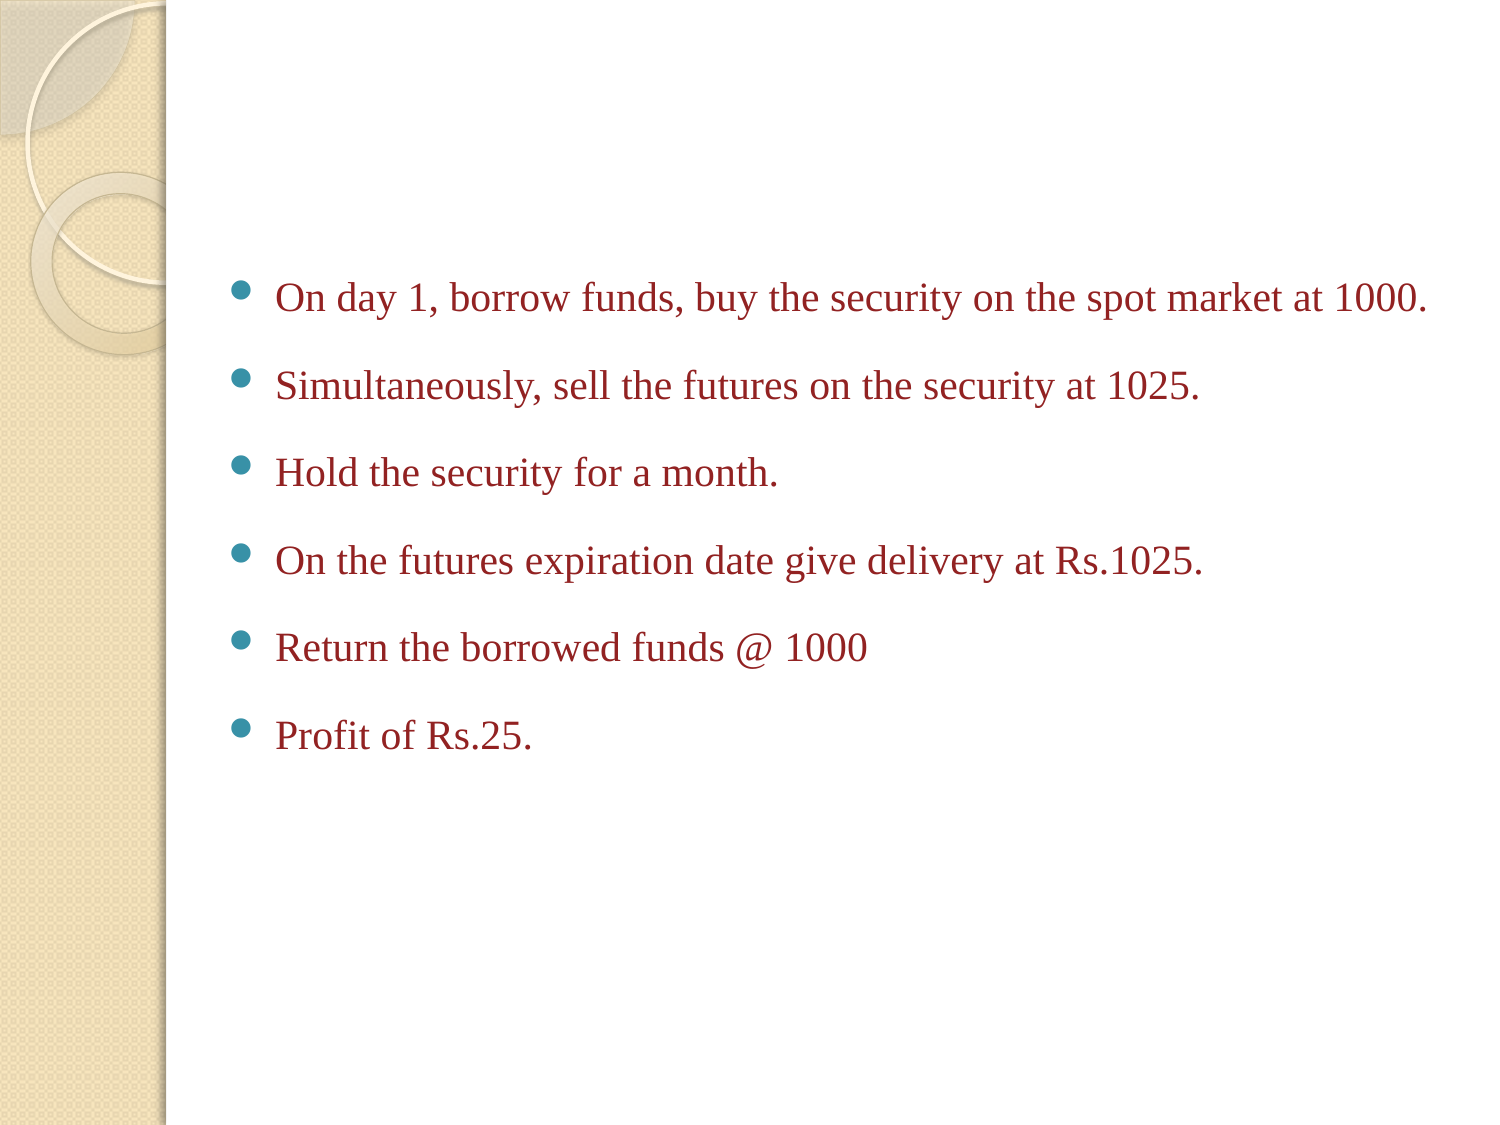

#
On day 1, borrow funds, buy the security on the spot market at 1000.
Simultaneously, sell the futures on the security at 1025.
Hold the security for a month.
On the futures expiration date give delivery at Rs.1025.
Return the borrowed funds @ 1000
Profit of Rs.25.